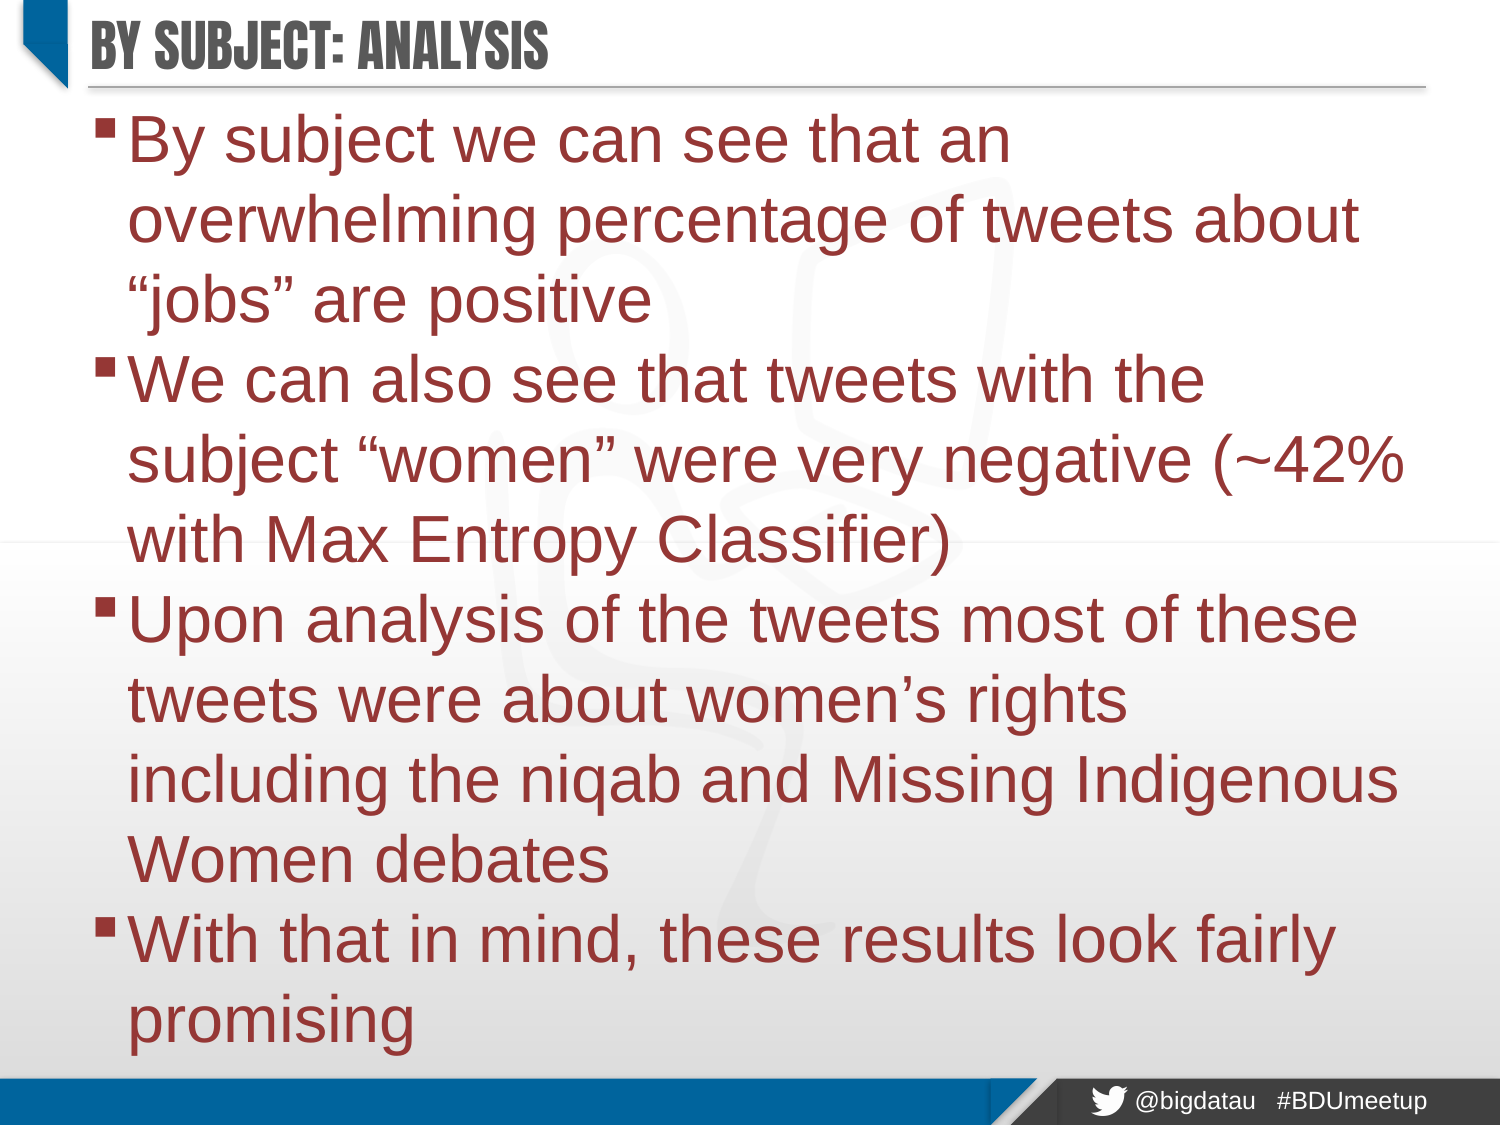

# By Subject: Analysis
By subject we can see that an overwhelming percentage of tweets about “jobs” are positive
We can also see that tweets with the subject “women” were very negative (~42% with Max Entropy Classifier)
Upon analysis of the tweets most of these tweets were about women’s rights including the niqab and Missing Indigenous Women debates
With that in mind, these results look fairly promising